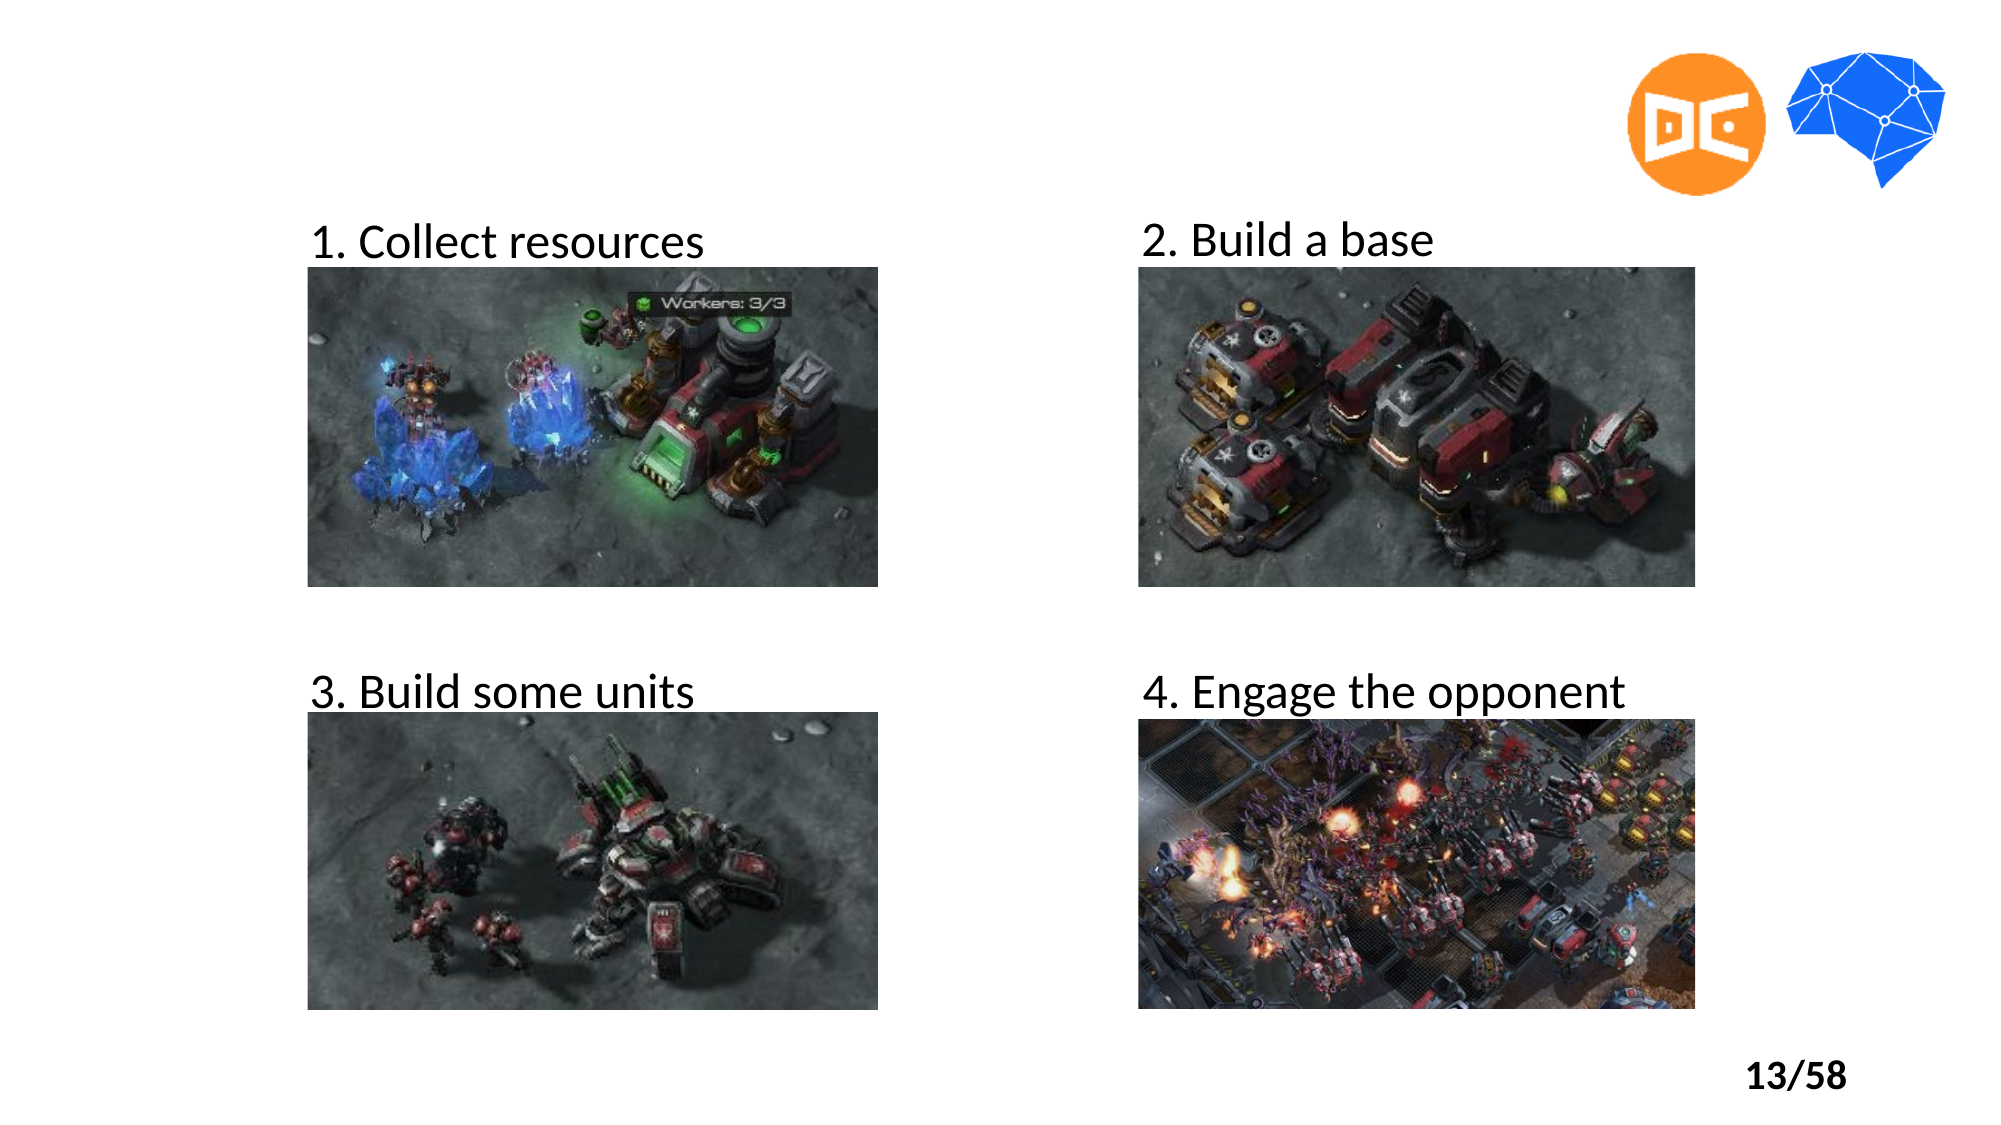

2. Build a base

1. Collect resources

3. Build some units

4. Engage the opponent

13/58